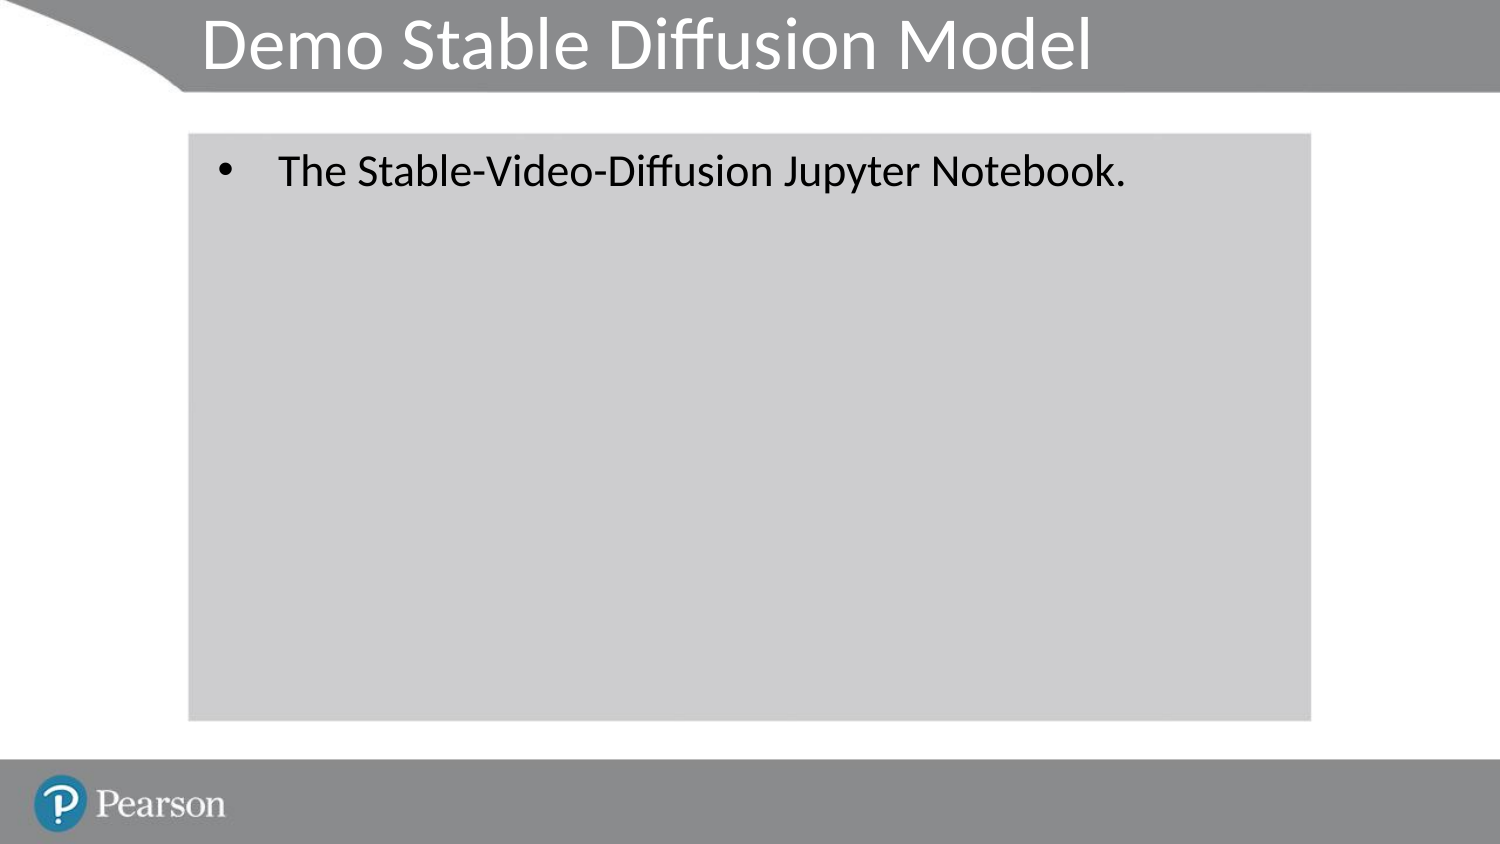

# Demo Stable Diffusion Model
The Stable-Video-Diffusion Jupyter Notebook.